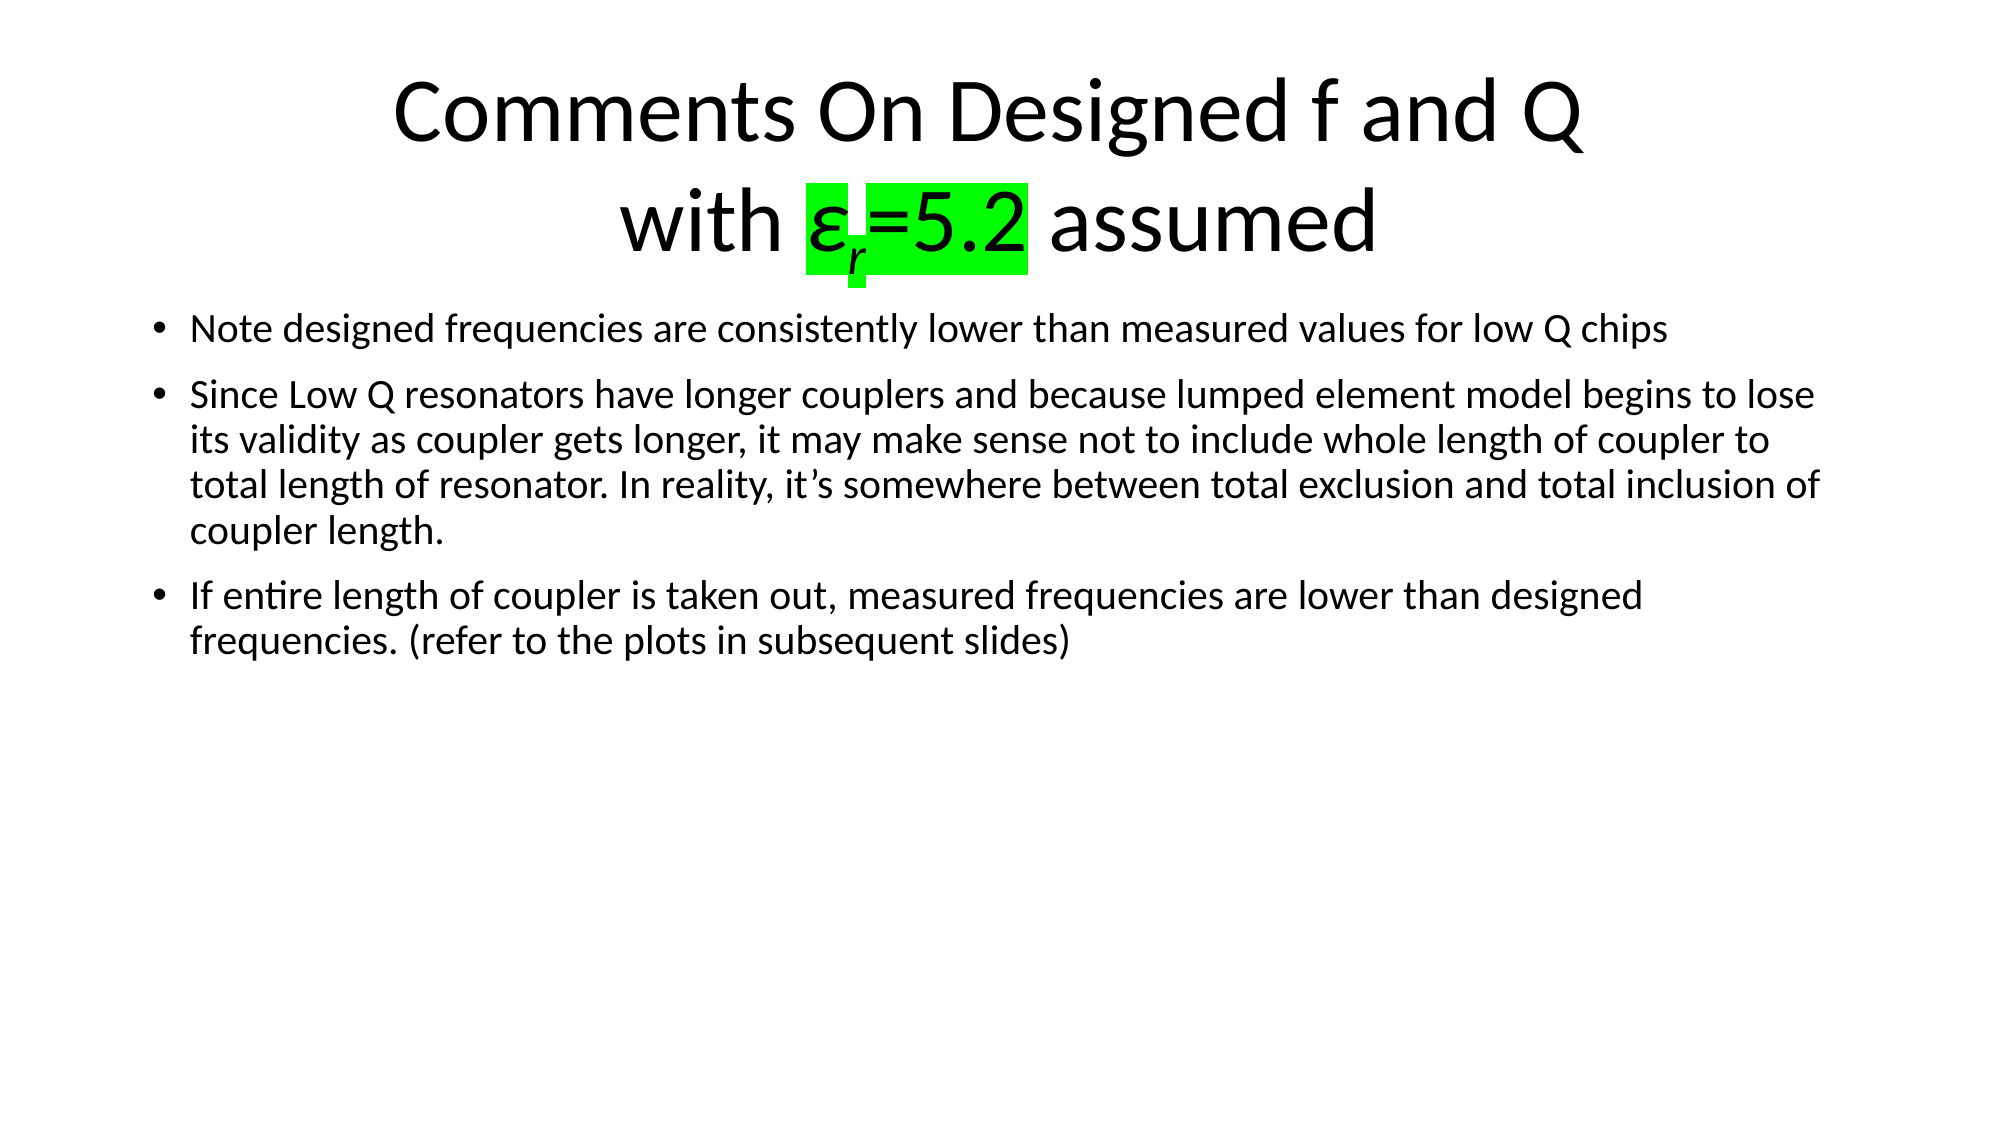

# Comments On Designed f and Q with εr=5.2 assumed
Note designed frequencies are consistently lower than measured values for low Q chips
Since Low Q resonators have longer couplers and because lumped element model begins to lose its validity as coupler gets longer, it may make sense not to include whole length of coupler to total length of resonator. In reality, it’s somewhere between total exclusion and total inclusion of coupler length.
If entire length of coupler is taken out, measured frequencies are lower than designed frequencies. (refer to the plots in subsequent slides)